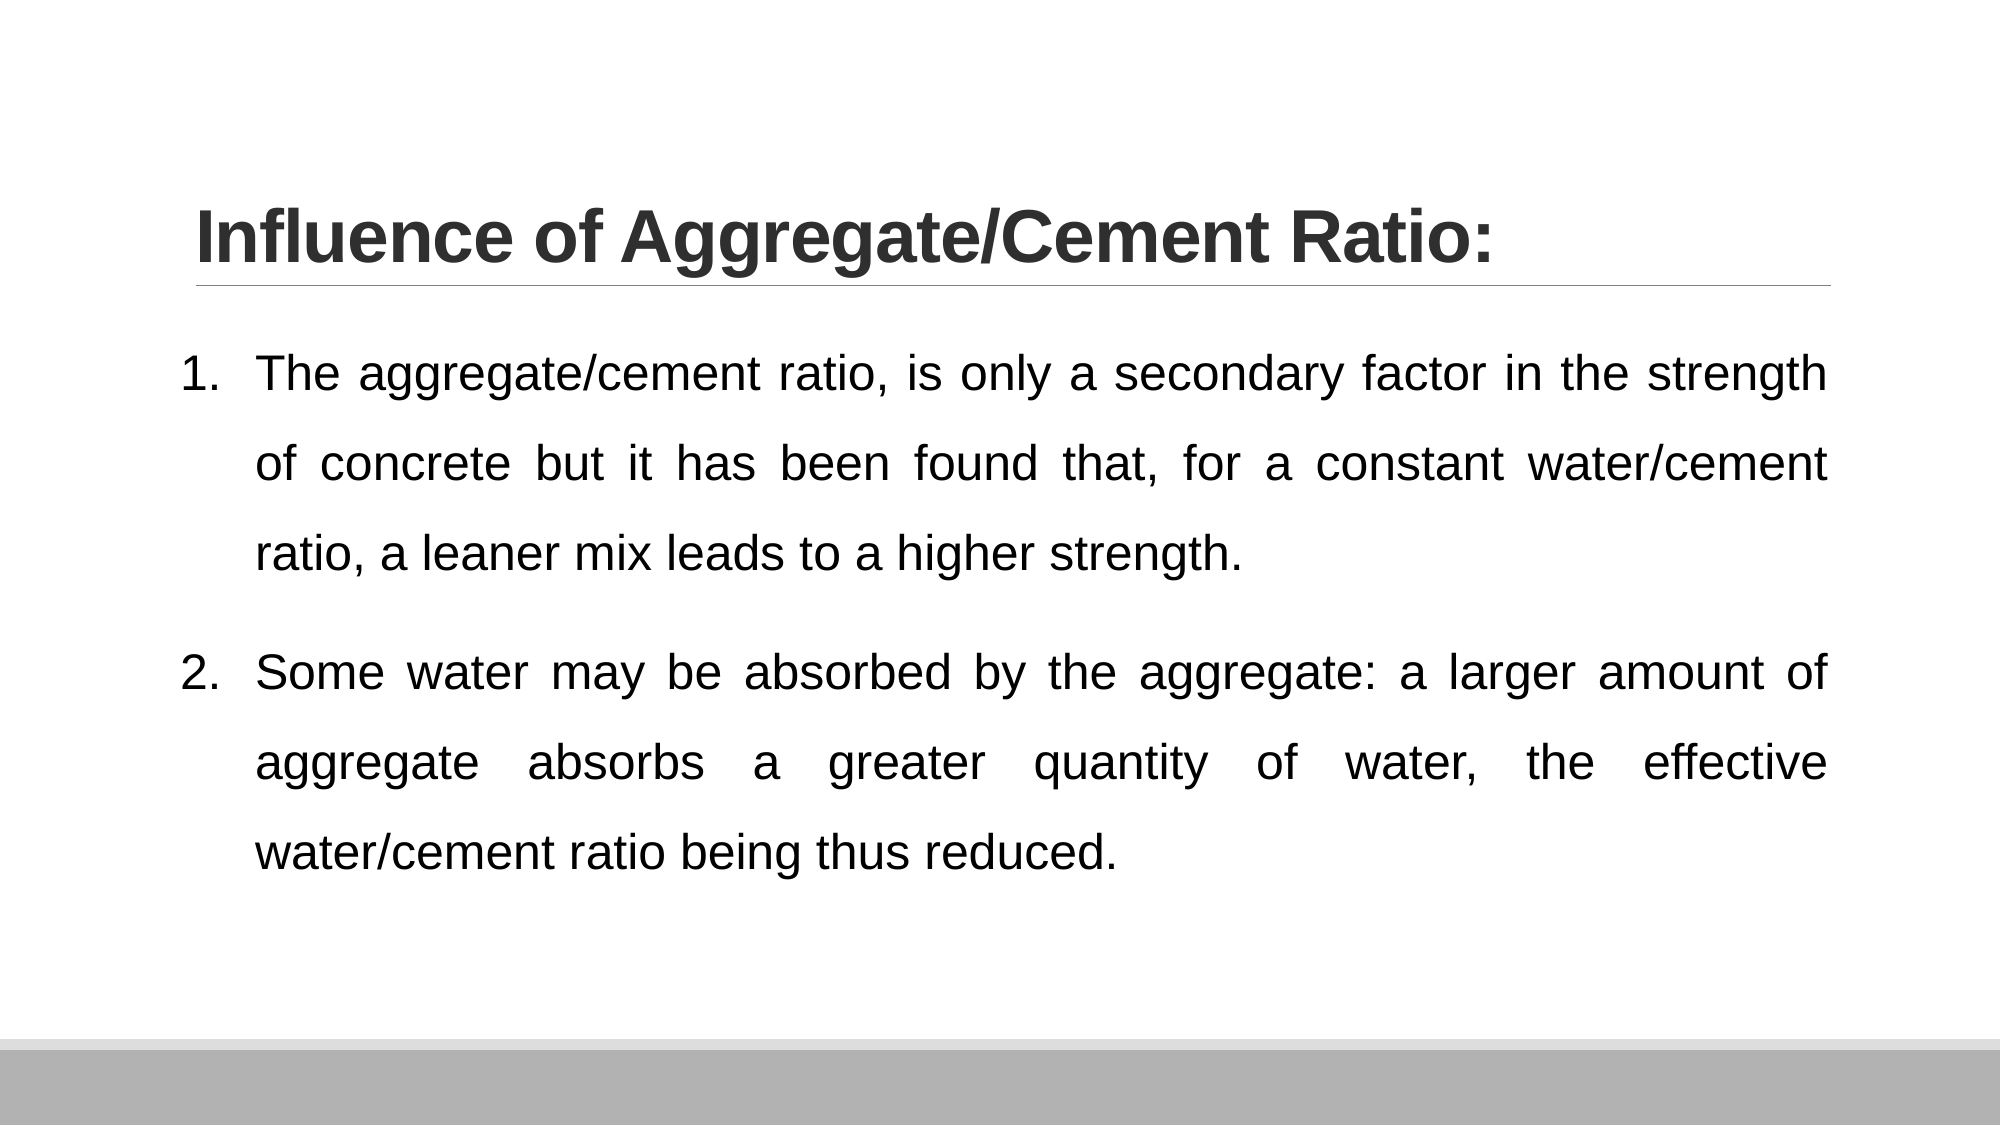

# Influence of Aggregate/Cement Ratio:
The aggregate/cement ratio, is only a secondary factor in the strength of concrete but it has been found that, for a constant water/cement ratio, a leaner mix leads to a higher strength.
Some water may be absorbed by the aggregate: a larger amount of aggregate absorbs a greater quantity of water, the effective water/cement ratio being thus reduced.